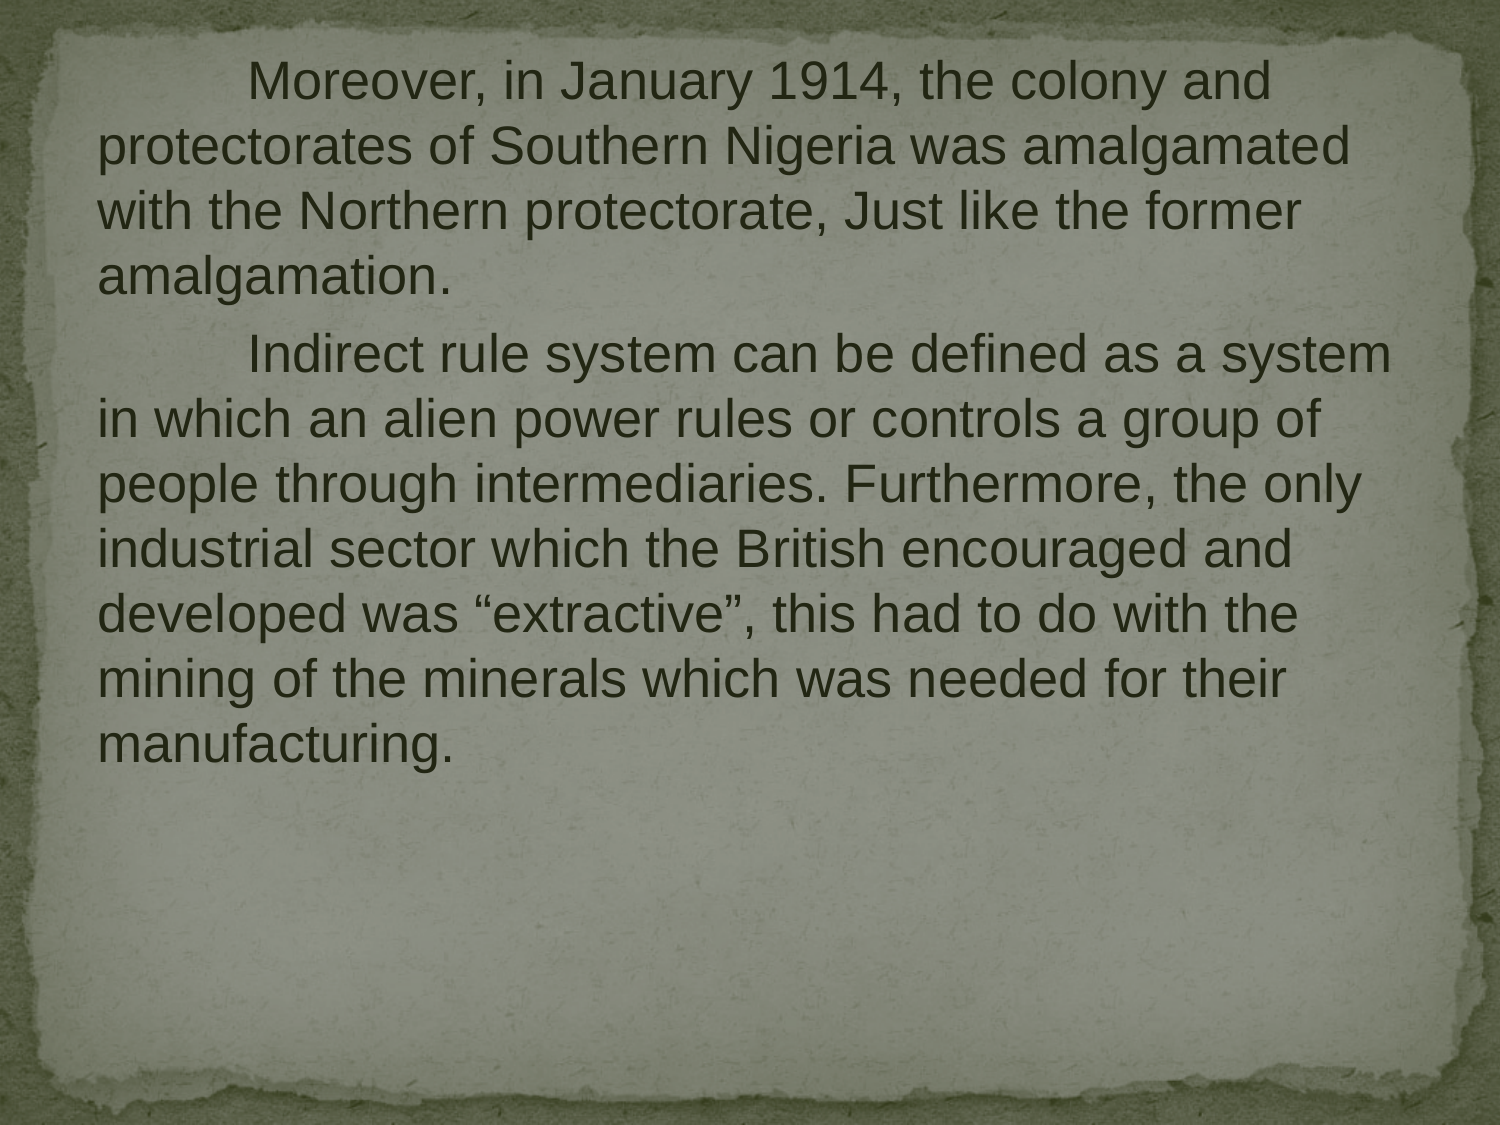

Moreover, in January 1914, the colony and protectorates of Southern Nigeria was amalgamated with the Northern protectorate, Just like the former amalgamation.
		Indirect rule system can be defined as a system in which an alien power rules or controls a group of people through intermediaries. Furthermore, the only industrial sector which the British encouraged and developed was “extractive”, this had to do with the mining of the minerals which was needed for their manufacturing.